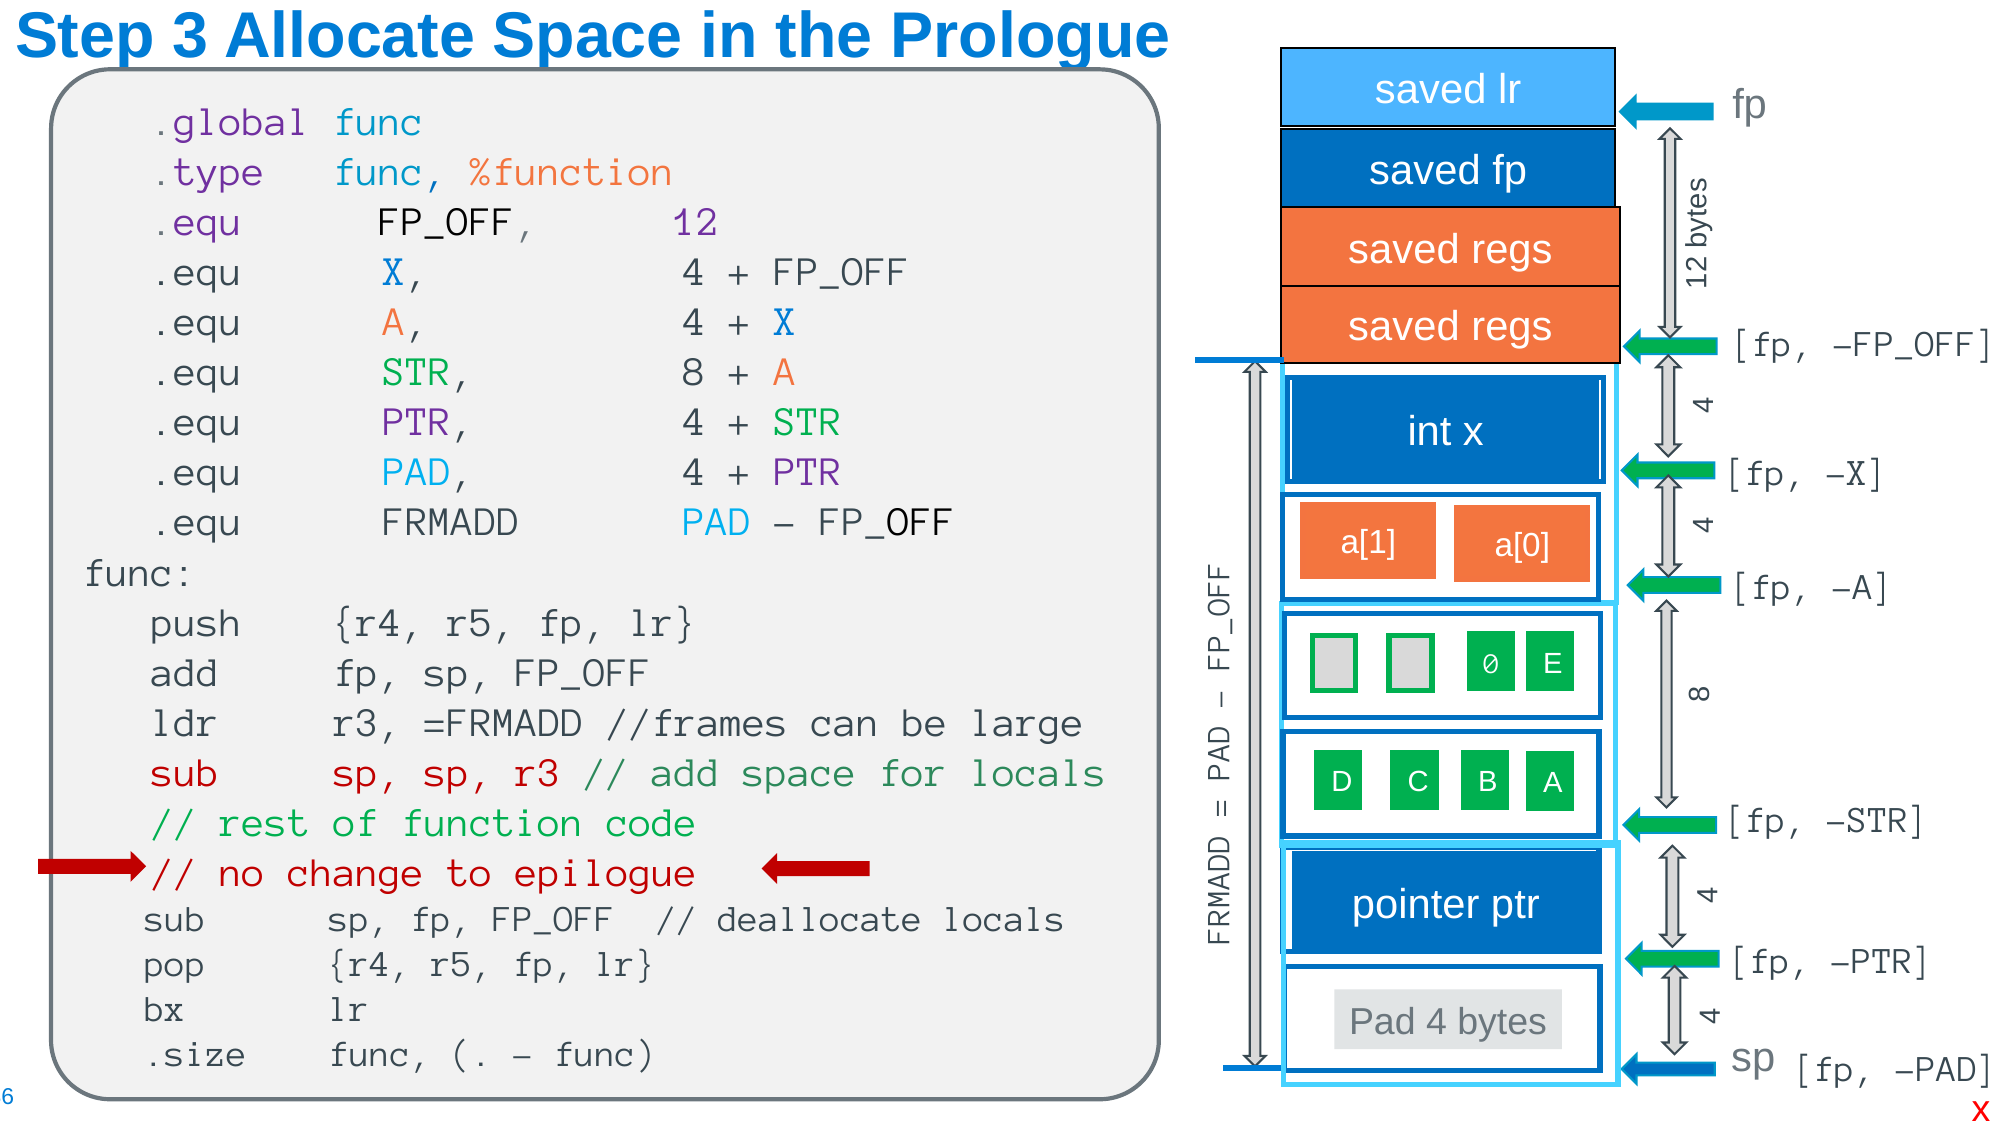

# Step 3 Allocate Space in the Prologue
saved lr
   .global func
   .type   func, %function
   .equ      FP_OFF,      12
   .equ	X,		4 + FP_OFF
   .equ	A,		4 + X
   .equ	STR,		8 + A
   .equ	PTR,		4 + STR
   .equ	PAD,		4 + PTR
   .equ	FRMADD		PAD - FP_OFF
func:
   push    {r4, r5, fp, lr}
   add     fp, sp, FP_OFF
   ldr     r3, =FRMADD //frames can be large
   sub     sp, sp, r3 // add space for locals
   // rest of function code
   // no change to epilogue
   sub      sp, fp, FP_OFF  // deallocate locals
   pop      {r4, r5, fp, lr}
   bx       lr
   .size    func, (. – func)
fp

saved fp
12 bytes
saved regs
saved regs
[fp, -FP_OFF]

int x
4
[fp, -X]

4
a[1]
a[0]
[fp, -A]

E
D
C
B
A
0

8
FRMADD = PAD – FP_OFF
[fp, -STR]

pointer ptr
4
[fp, -PTR]

Pad 4 bytes
4
sp
[fp, -PAD]

x